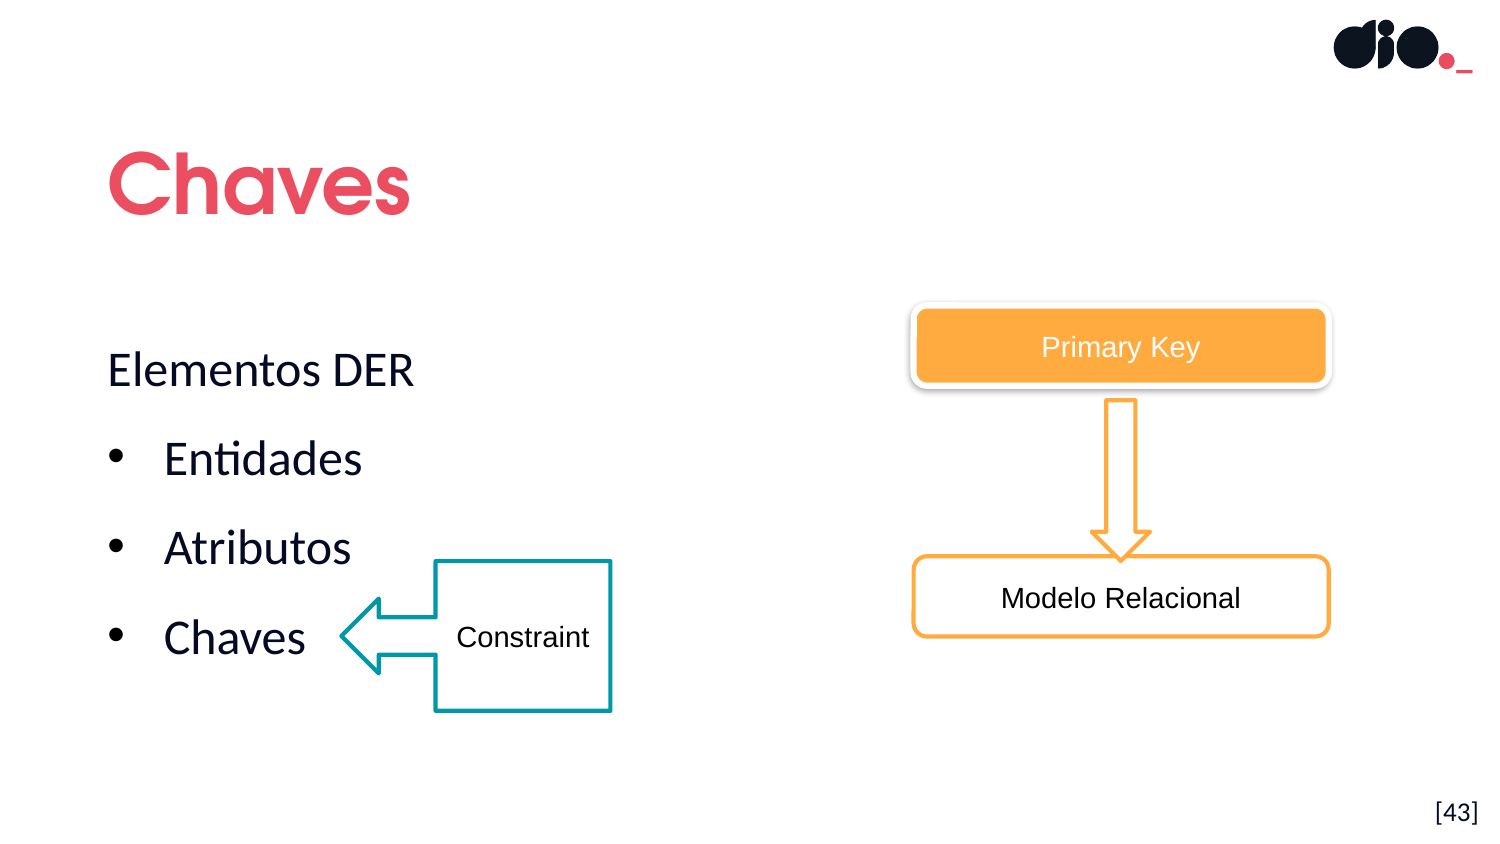

Chaves
Elementos DER
Entidades
Atributos
Chaves
Primary Key

Modelo Relacional
Constraint
[43]